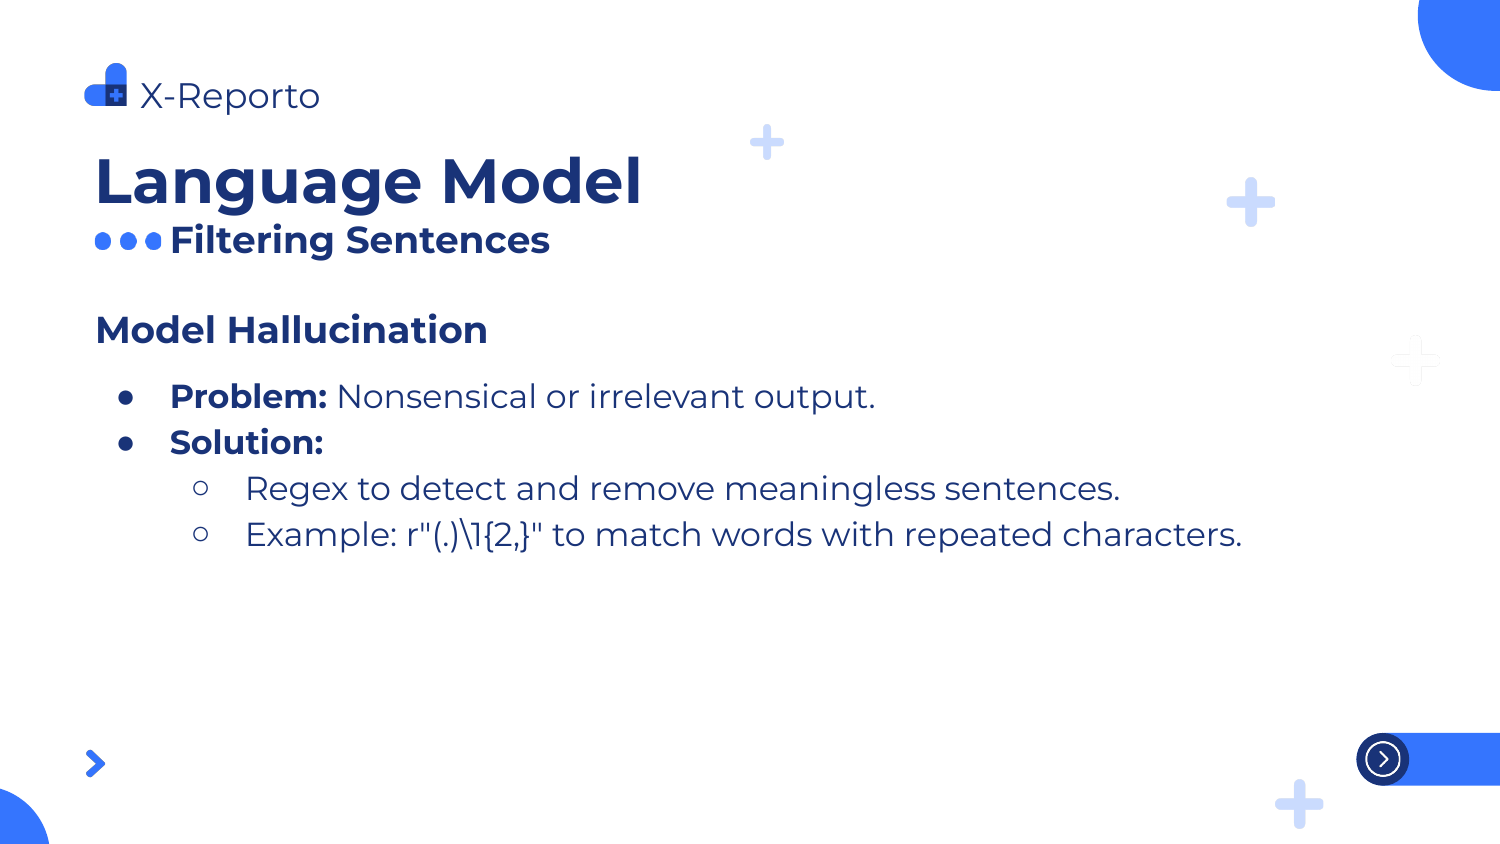

X-Reporto

Language Model
Filtering Sentences

Model Hallucination

Problem: Nonsensical or irrelevant output.
Solution:
Regex to detect and remove meaningless sentences.
Example: r"(.)\1{2,}" to match words with repeated characters.